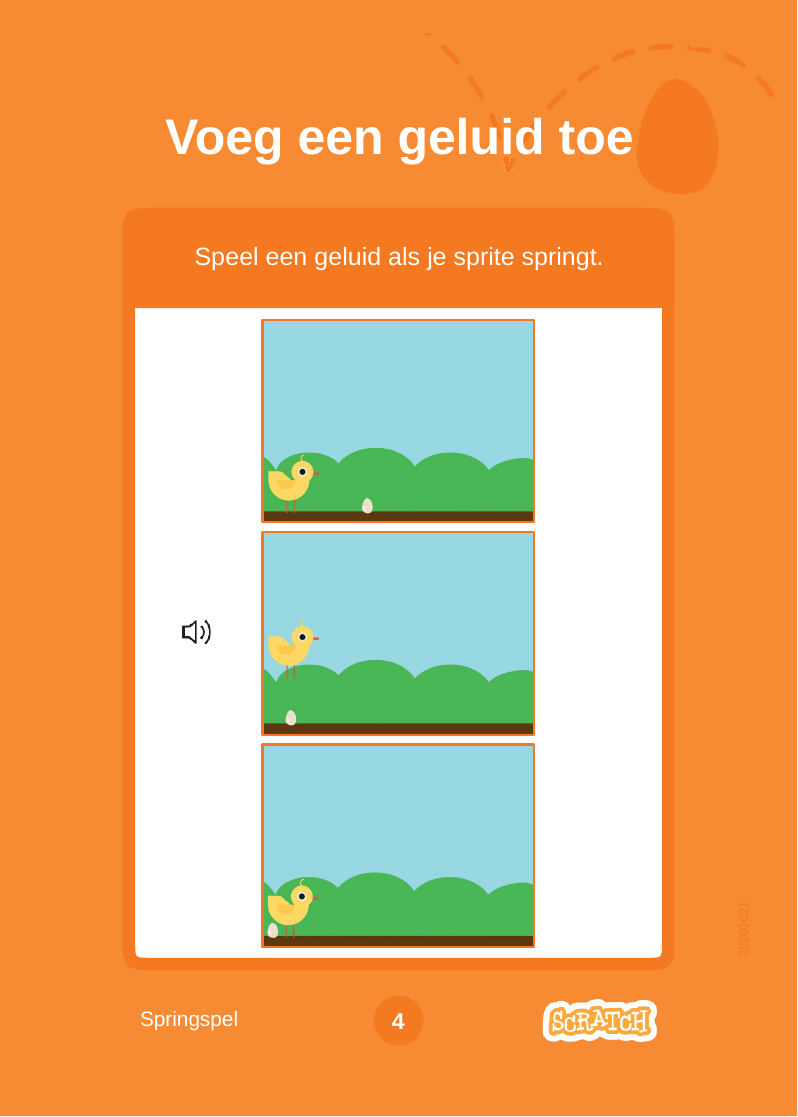

# Voeg een geluid toe

Speel een geluid als je sprite springt.

20200621

Springspel
4